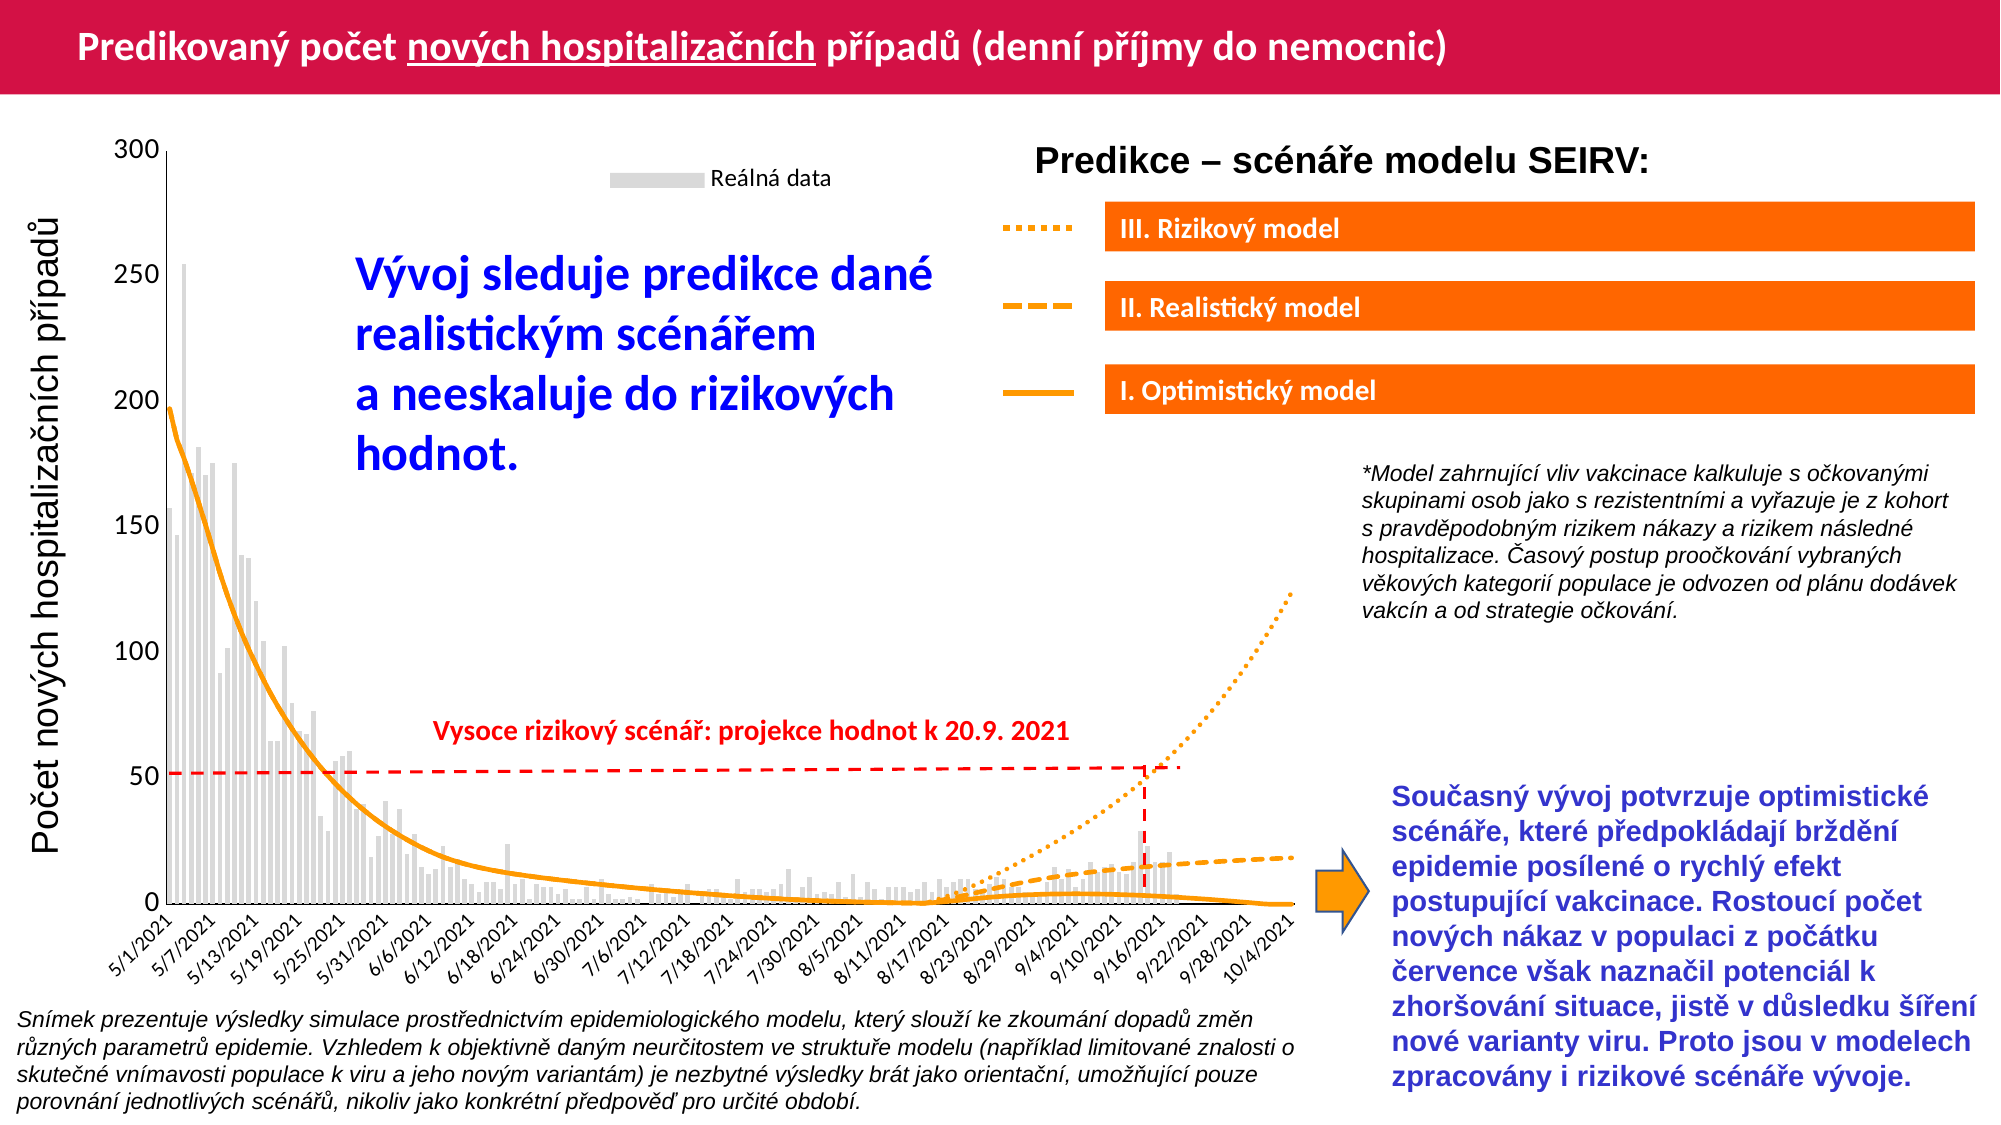

# Predikovaný počet nových hospitalizačních případů (denní příjmy do nemocnic)

### Chart

| Category | Reálná data | V2 | V3 | C |
|---|---|---|---|---|
| 44317 | 158.0 | 197.37176117405326 | 197.37176117405326 | 197.37176117405326 |
| 44318 | 147.0 | 185.14084426704912 | 185.14084426704912 | 185.14084426704912 |
| 44319 | 255.0 | 177.61019697378626 | 177.61019697378626 | 177.61019697378626 |
| 44320 | 172.0 | 169.18427515658644 | 169.18427515658644 | 169.18427515658644 |
| 44321 | 182.0 | 160.2086109834219 | 160.2086109834219 | 160.2086109834219 |
| 44322 | 171.0 | 151.0987486884869 | 151.0987486884869 | 151.0987486884869 |
| 44323 | 176.0 | 141.4340156752021 | 141.4340156752021 | 141.4340156752021 |
| 44324 | 92.0 | 131.75819782226895 | 131.75819782226895 | 131.75819782226895 |
| 44325 | 102.0 | 123.1545042610922 | 123.1545042610922 | 123.1545042610922 |
| 44326 | 176.0 | 115.36405129587926 | 115.36405129587926 | 115.36405129587926 |
| 44327 | 139.0 | 108.1369932623421 | 108.1369932623421 | 108.1369932623421 |
| 44328 | 138.0 | 101.51445156737505 | 101.51445156737505 | 101.51445156737505 |
| 44329 | 121.0 | 95.43797074267022 | 95.43797074267022 | 95.43797074267022 |
| 44330 | 105.0 | 89.59406349924589 | 89.59406349924589 | 89.59406349924589 |
| 44331 | 65.0 | 84.10453892883947 | 84.10453892883947 | 84.10453892883947 |
| 44332 | 65.0 | 79.04988004417257 | 79.04988004417257 | 79.04988004417257 |
| 44333 | 103.0 | 74.35183791171048 | 74.35183791171048 | 74.35183791171048 |
| 44334 | 80.0 | 69.88274943762106 | 69.88274943762106 | 69.88274943762106 |
| 44335 | 69.0 | 65.71964526044901 | 65.71964526044901 | 65.71964526044901 |
| 44336 | 68.0 | 61.79574756348743 | 61.79574756348743 | 61.79574756348743 |
| 44337 | 77.0 | 58.06235893991495 | 58.06235893991495 | 58.06235893991495 |
| 44338 | 35.0 | 54.51745367163144 | 54.51745367163144 | 54.51745367163144 |
| 44339 | 29.0 | 51.184671694253666 | 51.184671694253666 | 51.184671694253666 |
| 44340 | 57.0 | 48.08300970904844 | 48.08300970904844 | 48.08300970904844 |
| 44341 | 59.0 | 45.182848916268824 | 45.182848916268824 | 45.182848916268824 |
| 44342 | 61.0 | 42.476789294323915 | 42.476789294323915 | 42.476789294323915 |
| 44343 | 38.0 | 39.90228290080009 | 39.90228290080009 | 39.90228290080009 |
| 44344 | 40.0 | 37.46830782811358 | 37.46830782811358 | 37.46830782811358 |
| 44345 | 19.0 | 35.18485803362805 | 35.18485803362805 | 35.18485803362805 |
| 44346 | 27.0 | 33.038837288866745 | 33.038837288866745 | 33.038837288866745 |
| 44347 | 41.0 | 31.019705659784456 | 31.019705659784456 | 31.019705659784456 |
| 44348 | 28.0 | 29.135609603490497 | 29.135609603490497 | 29.135609603490497 |
| 44349 | 38.0 | 27.365181805647403 | 27.365181805647403 | 27.365181805647403 |
| 44350 | 20.0 | 25.69923791226077 | 25.69923791226077 | 25.69923791226077 |
| 44351 | 28.0 | 24.13024674904668 | 24.13024674904668 | 24.13024674904668 |
| 44352 | 15.0 | 22.652264353416317 | 22.652264353416317 | 22.652264353416317 |
| 44353 | 12.0 | 21.261665423965848 | 21.261665423965848 | 21.261665423965848 |
| 44354 | 14.0 | 19.954691578494536 | 19.954691578494536 | 19.954691578494536 |
| 44355 | 23.0 | 18.819548793034226 | 18.819548793034226 | 18.819548793034226 |
| 44356 | 15.0 | 17.816642941711503 | 17.816642941711503 | 17.816642941711503 |
| 44357 | 18.0 | 16.91278303271253 | 16.91278303271253 | 16.91278303271253 |
| 44358 | 10.0 | 16.08982042262735 | 16.08982042262735 | 16.08982042262735 |
| 44359 | 8.0 | 15.337734645254734 | 15.337734645254734 | 15.337734645254734 |
| 44360 | 5.0 | 14.652475634218046 | 14.652475634218046 | 14.652475634218046 |
| 44361 | 9.0 | 14.030447159788743 | 14.030447159788743 | 14.030447159788743 |
| 44362 | 9.0 | 13.46507998684514 | 13.46507998684514 | 13.46507998684514 |
| 44363 | 6.0 | 12.947182973318787 | 12.947182973318787 | 12.947182973318787 |
| 44364 | 24.0 | 12.468676278398018 | 12.468676278398018 | 12.468676278398018 |
| 44365 | 8.0 | 12.022401535786683 | 12.022401535786683 | 12.022401535786683 |
| 44366 | 10.0 | 11.6023306947881 | 11.6023306947881 | 11.6023306947881 |
| 44367 | 2.0 | 11.203243094763653 | 11.203243094763653 | 11.203243094763653 |
| 44368 | 8.0 | 10.821352512009637 | 10.821352512009637 | 10.821352512009637 |
| 44369 | 7.0 | 10.453636157548454 | 10.453636157548454 | 10.453636157548454 |
| 44370 | 7.0 | 10.097862910362068 | 10.097862910362068 | 10.097862910362068 |
| 44371 | 4.0 | 9.752400008784422 | 9.752400008784422 | 9.752400008784422 |
| 44372 | 6.0 | 9.415880256271095 | 9.415880256271095 | 9.415880256271095 |
| 44373 | 2.0 | 9.08740378148451 | 9.08740378148451 | 9.08740378148451 |
| 44374 | 2.0 | 8.766291956349583 | 8.766291956349583 | 8.766291956349583 |
| 44375 | 7.0 | 8.452151966263235 | 8.452151966263235 | 8.452151966263235 |
| 44376 | 2.0 | 8.144606580611915 | 8.144606580611915 | 8.144606580611915 |
| 44377 | 10.0 | 7.843378939272414 | 7.843378939272414 | 7.843378939272414 |
| 44378 | 4.0 | 7.5483303001406155 | 7.5483303001406155 | 7.5483303001406155 |
| 44379 | 2.0 | 7.2593913273476485 | 7.2593913273476485 | 7.2593913273476485 |
| 44380 | 2.0 | 6.9765810485962545 | 6.9765810485962545 | 6.9765810485962545 |
| 44381 | 3.0 | 6.699848124527645 | 6.699848124527645 | 6.699848124527645 |
| 44382 | 2.0 | 6.429237246912129 | 6.429237246912129 | 6.429237246912129 |
| 44383 | None | 6.164809380051602 | 6.164809380051602 | 6.164809380051602 |
| 44384 | 8.0 | 5.906603509280693 | 5.906603509280693 | 5.906603509280693 |
| 44385 | 4.0 | 5.6546837166480035 | 5.6546837166480035 | 5.6546837166480035 |
| 44386 | 5.0 | 5.408189076399873 | 5.408189076399873 | 5.408189076399873 |
| 44387 | 3.0 | 5.1670145310298885 | 5.1670145310298885 | 5.1670145310298885 |
| 44388 | 5.0 | 4.930539913473975 | 4.930539913473975 | 4.930539913473975 |
| 44389 | 8.0 | 4.6981872883666975 | 4.6981872883666975 | 4.6981872883666975 |
| 44390 | None | 4.469537519117994 | 4.469537519117994 | 4.469537519117994 |
| 44391 | 5.0 | 4.244327676070651 | 4.244327676070651 | 4.244327676070651 |
| 44392 | 6.0 | 4.022584178306016 | 4.022584178306016 | 4.022584178306016 |
| 44393 | 6.0 | 3.8045235841606324 | 3.8045235841606324 | 3.8045235841606324 |
| 44394 | 4.0 | 3.59066527483516 | 3.59066527483516 | 3.59066527483516 |
| 44395 | 2.0 | 3.3816510520857084 | 3.3816510520857084 | 3.3816510520857084 |
| 44396 | 10.0 | 3.178181963545935 | 3.178181963545935 | 3.178181963545935 |
| 44397 | 5.0 | 2.980850431401073 | 2.980850431401073 | 2.980850431401073 |
| 44398 | 6.0 | 2.790308633744535 | 2.790308633744535 | 2.790308633744535 |
| 44399 | 6.0 | 2.6070380321043984 | 2.6070380321043984 | 2.6070380321043984 |
| 44400 | 5.0 | 2.4313898988316267 | 2.4313898988316267 | 2.4313898988316267 |
| 44401 | 6.0 | 2.2636513806029877 | 2.2636513806029877 | 2.2636513806029877 |
| 44402 | 8.0 | 2.1040161013303615 | 2.1040161013303615 | 2.1040161013303615 |
| 44403 | 14.0 | 1.9525823617868756 | 1.9525823617868756 | 1.9525823617868756 |
| 44404 | 3.0 | 1.8093324421366135 | 1.8093324421366135 | 1.8093324421366135 |
| 44405 | 7.0 | 1.6741972068289905 | 1.6741972068289905 | 1.6741972068289905 |
| 44406 | 11.0 | 1.547038250997065 | 1.547038250997065 | 1.547038250997065 |
| 44407 | 4.0 | 1.4276821612293262 | 1.4276821612293262 | 1.4276821612293262 |
| 44408 | 5.0 | 1.3159147341215114 | 1.3159147341215114 | 1.3159147341215114 |
| 44409 | 4.0 | 1.2114810273466394 | 1.2114810273466394 | 1.2114810273466394 |
| 44410 | 9.0 | 1.1141258467243274 | 1.1141258467243274 | 1.1141258467243274 |
| 44411 | 3.0 | 1.0235482310466566 | 1.0235482310466566 | 1.0235482310466566 |
| 44412 | 12.0 | 0.9394339092003156 | 0.9394339092003156 | 0.9394339092003156 |
| 44413 | 3.0 | 0.8614496410981602 | 0.8614496410981602 | 0.8614496410981602 |
| 44414 | 9.0 | 0.7892575272138715 | 0.7892575272138715 | 0.7892575272138715 |
| 44415 | 6.0 | 0.722525998297271 | 0.722525998297271 | 0.722525998297271 |
| 44416 | 2.0 | 0.6609270644982238 | 0.6609270644982238 | 0.6609270644982238 |
| 44417 | 7.0 | 0.60409835510655 | 0.60409835510655 | 0.60409835510655 |
| 44418 | 7.0 | 0.5517047014210313 | 0.5517047014210313 | 0.5517047014210313 |
| 44419 | 7.0 | 0.5034359907731467 | 0.5034359907731467 | 0.5034359907731467 |
| 44420 | 5.0 | 0.45900729866177914 | 0.45900729866177914 | 0.45900729866177914 |
| 44421 | 6.0 | 0.41815134354297057 | 0.41815134354297057 | 0.41815134354297057 |
| 44422 | 9.0 | 0.3806114313808253 | 0.3806114313808253 | 0.3806114313808253 |
| 44423 | 5.0 | 0.8942873760064041 | 1.2096781576222666 | 0.5882627504794842 |
| 44424 | 10.0 | 1.43949015545049 | 2.11394884219066 | 0.8126749828258513 |
| 44425 | 7.0 | 2.0075285883612706 | 3.0866060025785655 | 1.0709708789688053 |
| 44426 | 9.0 | 2.590534917346109 | 4.119638032246415 | 1.3522876374224184 |
| 44427 | 10.0 | 3.1807674332337905 | 5.2050227829037 | 1.644116888582798 |
| 44428 | 10.0 | 3.8185348944522604 | 6.407563419377833 | 1.9376341104540957 |
| 44429 | 6.0 | 4.486541308340569 | 7.70641495351619 | 2.2250569849308564 |
| 44430 | 6.0 | 5.163843257871183 | 9.073156175019498 | 2.4999937755089237 |
| 44431 | 8.0 | 5.835761109620065 | 10.488112699317629 | 2.7567458385344112 |
| 44432 | 11.0 | 6.492422629125154 | 11.93847634065484 | 2.991008694025081 |
| 44433 | 10.0 | 7.127435730326897 | 13.416516741837746 | 3.2007947391863896 |
| 44434 | 7.0 | 7.737473096551038 | 14.918854137643248 | 3.3884927363575885 |
| 44435 | 7.0 | 8.32062756385892 | 16.44419250368891 | 3.557045494878989 |
| 44436 | 5.0 | 8.876132266029945 | 17.992816964985142 | 3.7049995868034644 |
| 44437 | 3.0 | 9.404262089545377 | 19.566532713823218 | 3.8309100716175495 |
| 44438 | 4.0 | 9.905627145495362 | 21.1677057086868 | 3.933768370977927 |
| 44439 | 9.0 | 10.38081438232529 | 22.79876218024187 | 4.0136915628133325 |
| 44440 | 15.0 | 10.830955180597979 | 24.4626029032615 | 4.07184140032376 |
| 44441 | 10.0 | 11.257430000414633 | 26.162727422856758 | 4.1115870866667 |
| 44442 | 14.0 | 11.661611909036122 | 27.902978361676265 | 4.135924677804437 |
| 44443 | 7.0 | 12.044867641369908 | 29.687136288721415 | 4.1439522327015625 |
| 44444 | 10.0 | 12.408602744267107 | 31.51901546974003 | 4.134681786792211 |
| 44445 | 17.0 | 12.75425073806155 | 33.40274871309835 | 4.10821371380342 |
| 44446 | 13.0 | 13.083070558219418 | 35.342358096319096 | 4.065221711385388 |
| 44447 | 15.0 | 13.396389378319267 | 37.34200068510113 | 4.006852178342965 |
| 44448 | 16.0 | 13.69529024247634 | 39.405663486893474 | 3.9350913626000734 |
| 44449 | 13.0 | 13.980872145163318 | 41.53739874668743 | 3.851548376642026 |
| 44450 | 12.0 | 14.254161757189333 | 43.741272245751404 | 3.7562369793337753 |
| 44451 | 17.0 | 14.516083555264249 | 46.02133765035498 | 3.649034345351251 |
| 44452 | 29.0 | 14.76766455735828 | 48.381704812222104 | 3.530029035962511 |
| 44453 | 23.0 | 15.009722209648789 | 50.82640494707049 | 3.3996018075010257 |
| 44454 | 17.0 | 15.243002924349316 | 53.35954046720512 | 3.2586495610336756 |
| 44455 | 17.0 | 15.46817425329365 | 55.985238491114856 | 3.1084480895985367 |
| 44456 | 21.0 | 15.685850308004092 | 58.707677951415576 | 2.9496538869022375 |
| 44457 | 4.0 | 15.89661908914859 | 61.53112857882772 | 2.782288767400755 |
| 44458 | None | 16.101018663789237 | 64.45992556039637 | 2.60624206220717 |
| 44459 | None | 16.29910673552811 | 67.49842969788043 | 2.421381510244541 |
| 44460 | None | 16.49100602195655 | 70.65109466768912 | 2.227737556447832 |
| 44461 | None | 16.676847875694648 | 73.92247442085451 | 2.025677743895071 |
| 44462 | None | 16.85682412100548 | 77.31722918496236 | 1.816072857068943 |
| 44463 | None | 17.031107297231067 | 80.84013100660002 | 1.5995921345344728 |
| 44464 | None | 17.199772308338968 | 84.49606907378943 | 1.376250764125584 |
| 44465 | None | 17.362821906972023 | 88.29005482061267 | 1.1460688202384377 |
| 44466 | None | 17.520212631086576 | 92.22722675089254 | 0.9092940931765812 |
| 44467 | None | 17.67188261393597 | 96.31285491997308 | 0.6658541948160606 |
| 44468 | None | 17.817759821087474 | 100.5523450245526 | 0.41597409031572585 |
| 44469 | None | 17.957765900440695 | 104.95124206623939 | 0.1601847801682057 |
| 44470 | None | 18.09181183234813 | 109.51523356416834 | 0.0 |
| 44471 | None | 18.219797754137737 | 114.2501522958898 | 0.0 |
| 44472 | None | 18.341611874481366 | 119.16197854911213 | 0.0 |
| 44473 | None | 18.457133027763426 | 124.25684186419504 | 0.0 |
Predikce – scénáře modelu SEIRV:
III. Rizikový model
Vývoj sleduje predikce dané realistickým scénářem
a neeskaluje do rizikových hodnot.
II. Realistický model
I. Optimistický model
*Model zahrnující vliv vakcinace kalkuluje s očkovanými skupinami osob jako s rezistentními a vyřazuje je z kohort s pravděpodobným rizikem nákazy a rizikem následné hospitalizace. Časový postup proočkování vybraných věkových kategorií populace je odvozen od plánu dodávek vakcín a od strategie očkování.
Počet nových hospitalizačních případů
Vysoce rizikový scénář: projekce hodnot k 20.9. 2021
Současný vývoj potvrzuje optimistické scénáře, které předpokládají brždění epidemie posílené o rychlý efekt postupující vakcinace. Rostoucí počet nových nákaz v populaci z počátku července však naznačil potenciál k  zhoršování situace, jistě v důsledku šíření nové varianty viru. Proto jsou v modelech zpracovány i rizikové scénáře vývoje.

Snímek prezentuje výsledky simulace prostřednictvím epidemiologického modelu, který slouží ke zkoumání dopadů změn různých parametrů epidemie. Vzhledem k objektivně daným neurčitostem ve struktuře modelu (například limitované znalosti o skutečné vnímavosti populace k viru a jeho novým variantám) je nezbytné výsledky brát jako orientační, umožňující pouze porovnání jednotlivých scénářů, nikoliv jako konkrétní předpověď pro určité období.